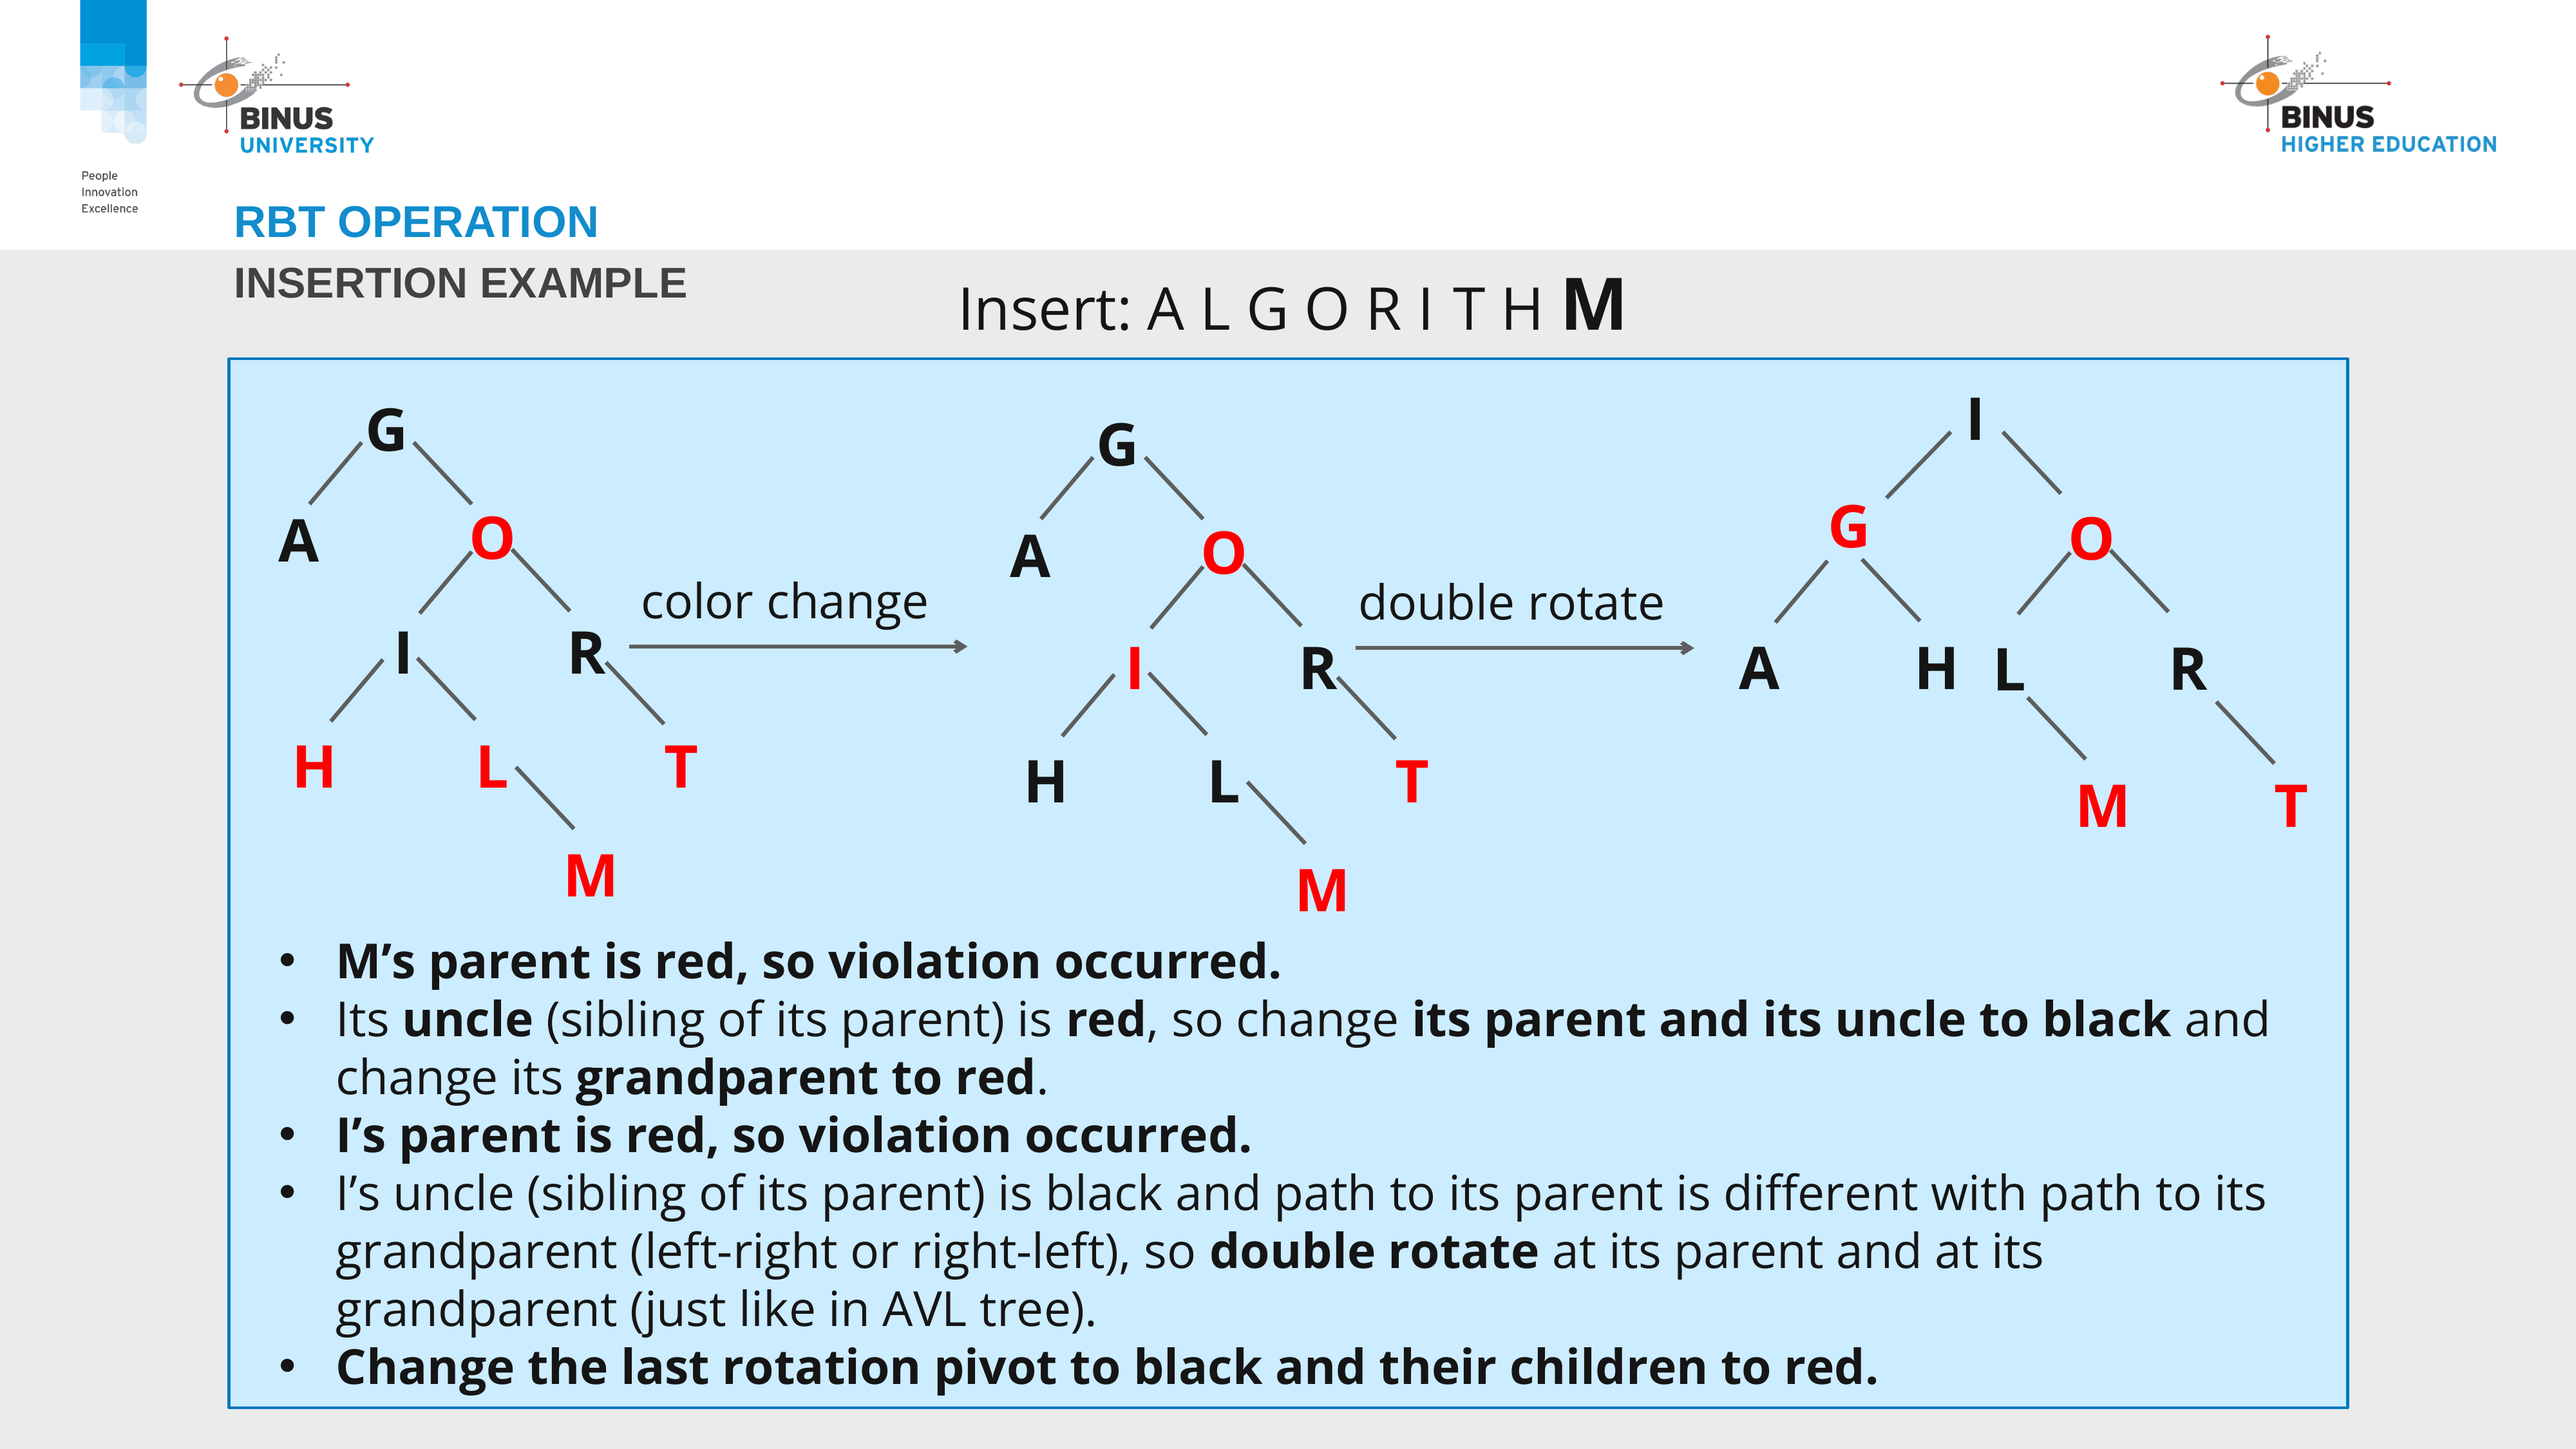

# RBT OPERATION
Insert: A L G O R I T H M
INSERTION EXAMPLE

I
G

O
A

I
R

L
T
H

M
G

O
A

I
R

T
H
L

M

G
O

color change
double rotate
A
H
R
L

M
T
M’s parent is red, so violation occurred.
Its uncle (sibling of its parent) is red, so change its parent and its uncle to black and change its grandparent to red.
I’s parent is red, so violation occurred.
I’s uncle (sibling of its parent) is black and path to its parent is different with path to its grandparent (left-right or right-left), so double rotate at its parent and at its grandparent (just like in AVL tree).
Change the last rotation pivot to black and their children to red.